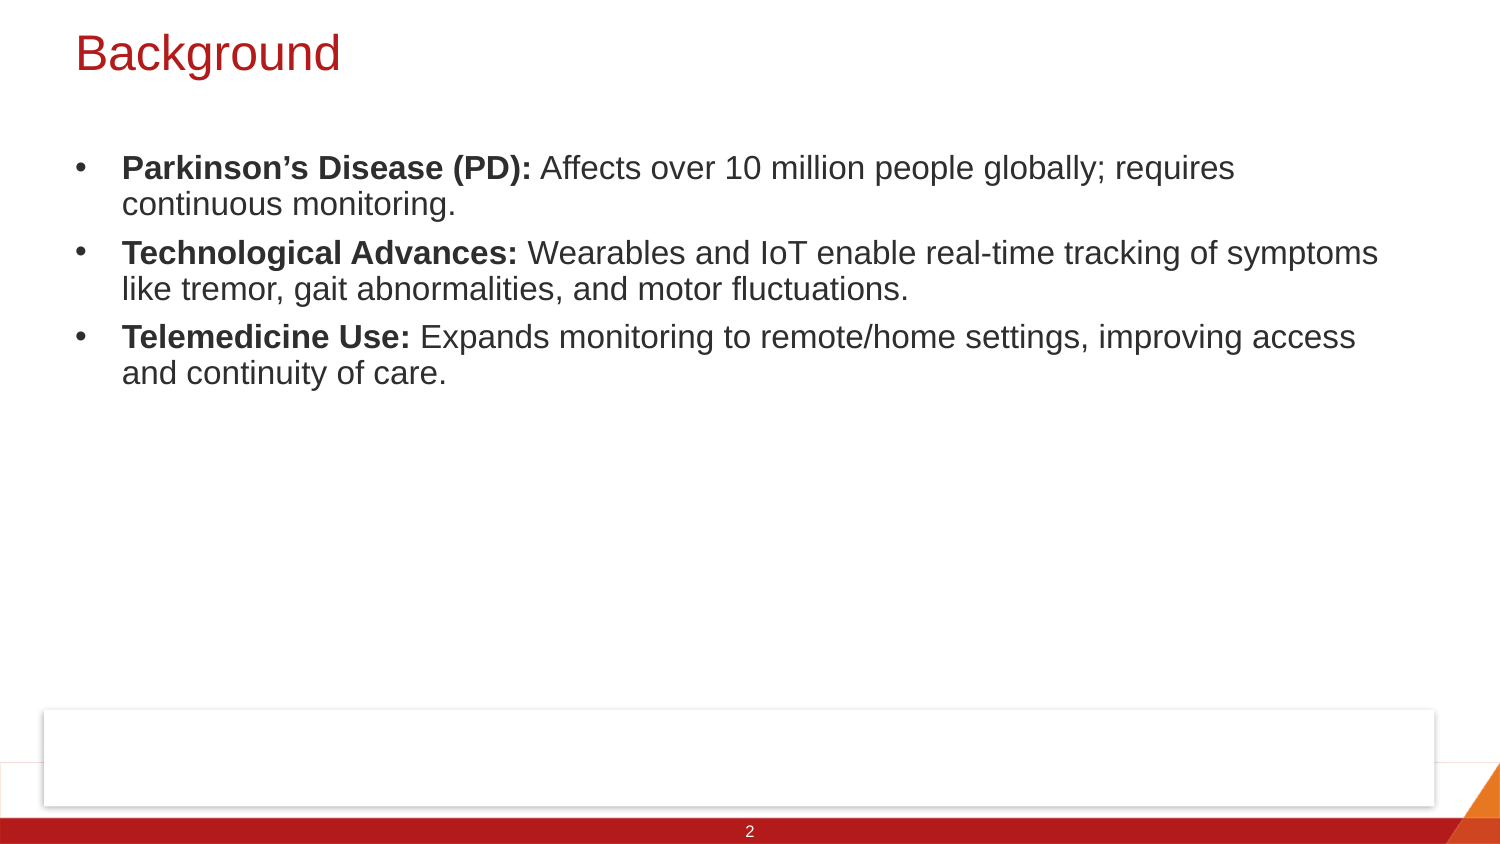

# Background

Parkinson’s Disease (PD): Affects over 10 million people globally; requires continuous monitoring.
Technological Advances: Wearables and IoT enable real-time tracking of symptoms like tremor, gait abnormalities, and motor fluctuations.
Telemedicine Use: Expands monitoring to remote/home settings, improving access and continuity of care.